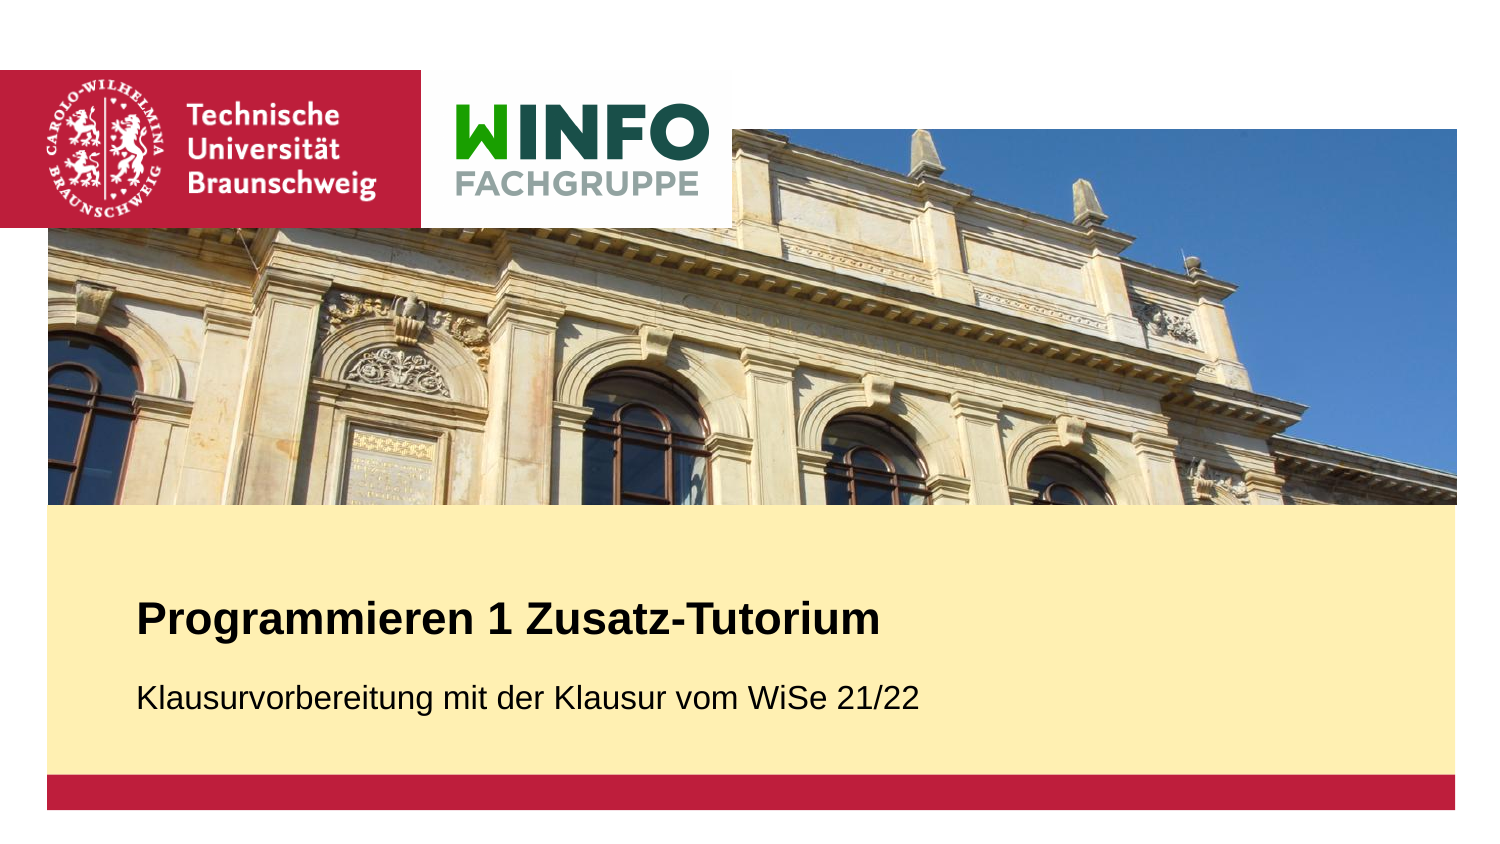

# Programmieren 1 Zusatz-Tutorium
Klausurvorbereitung mit der Klausur vom WiSe 21/22